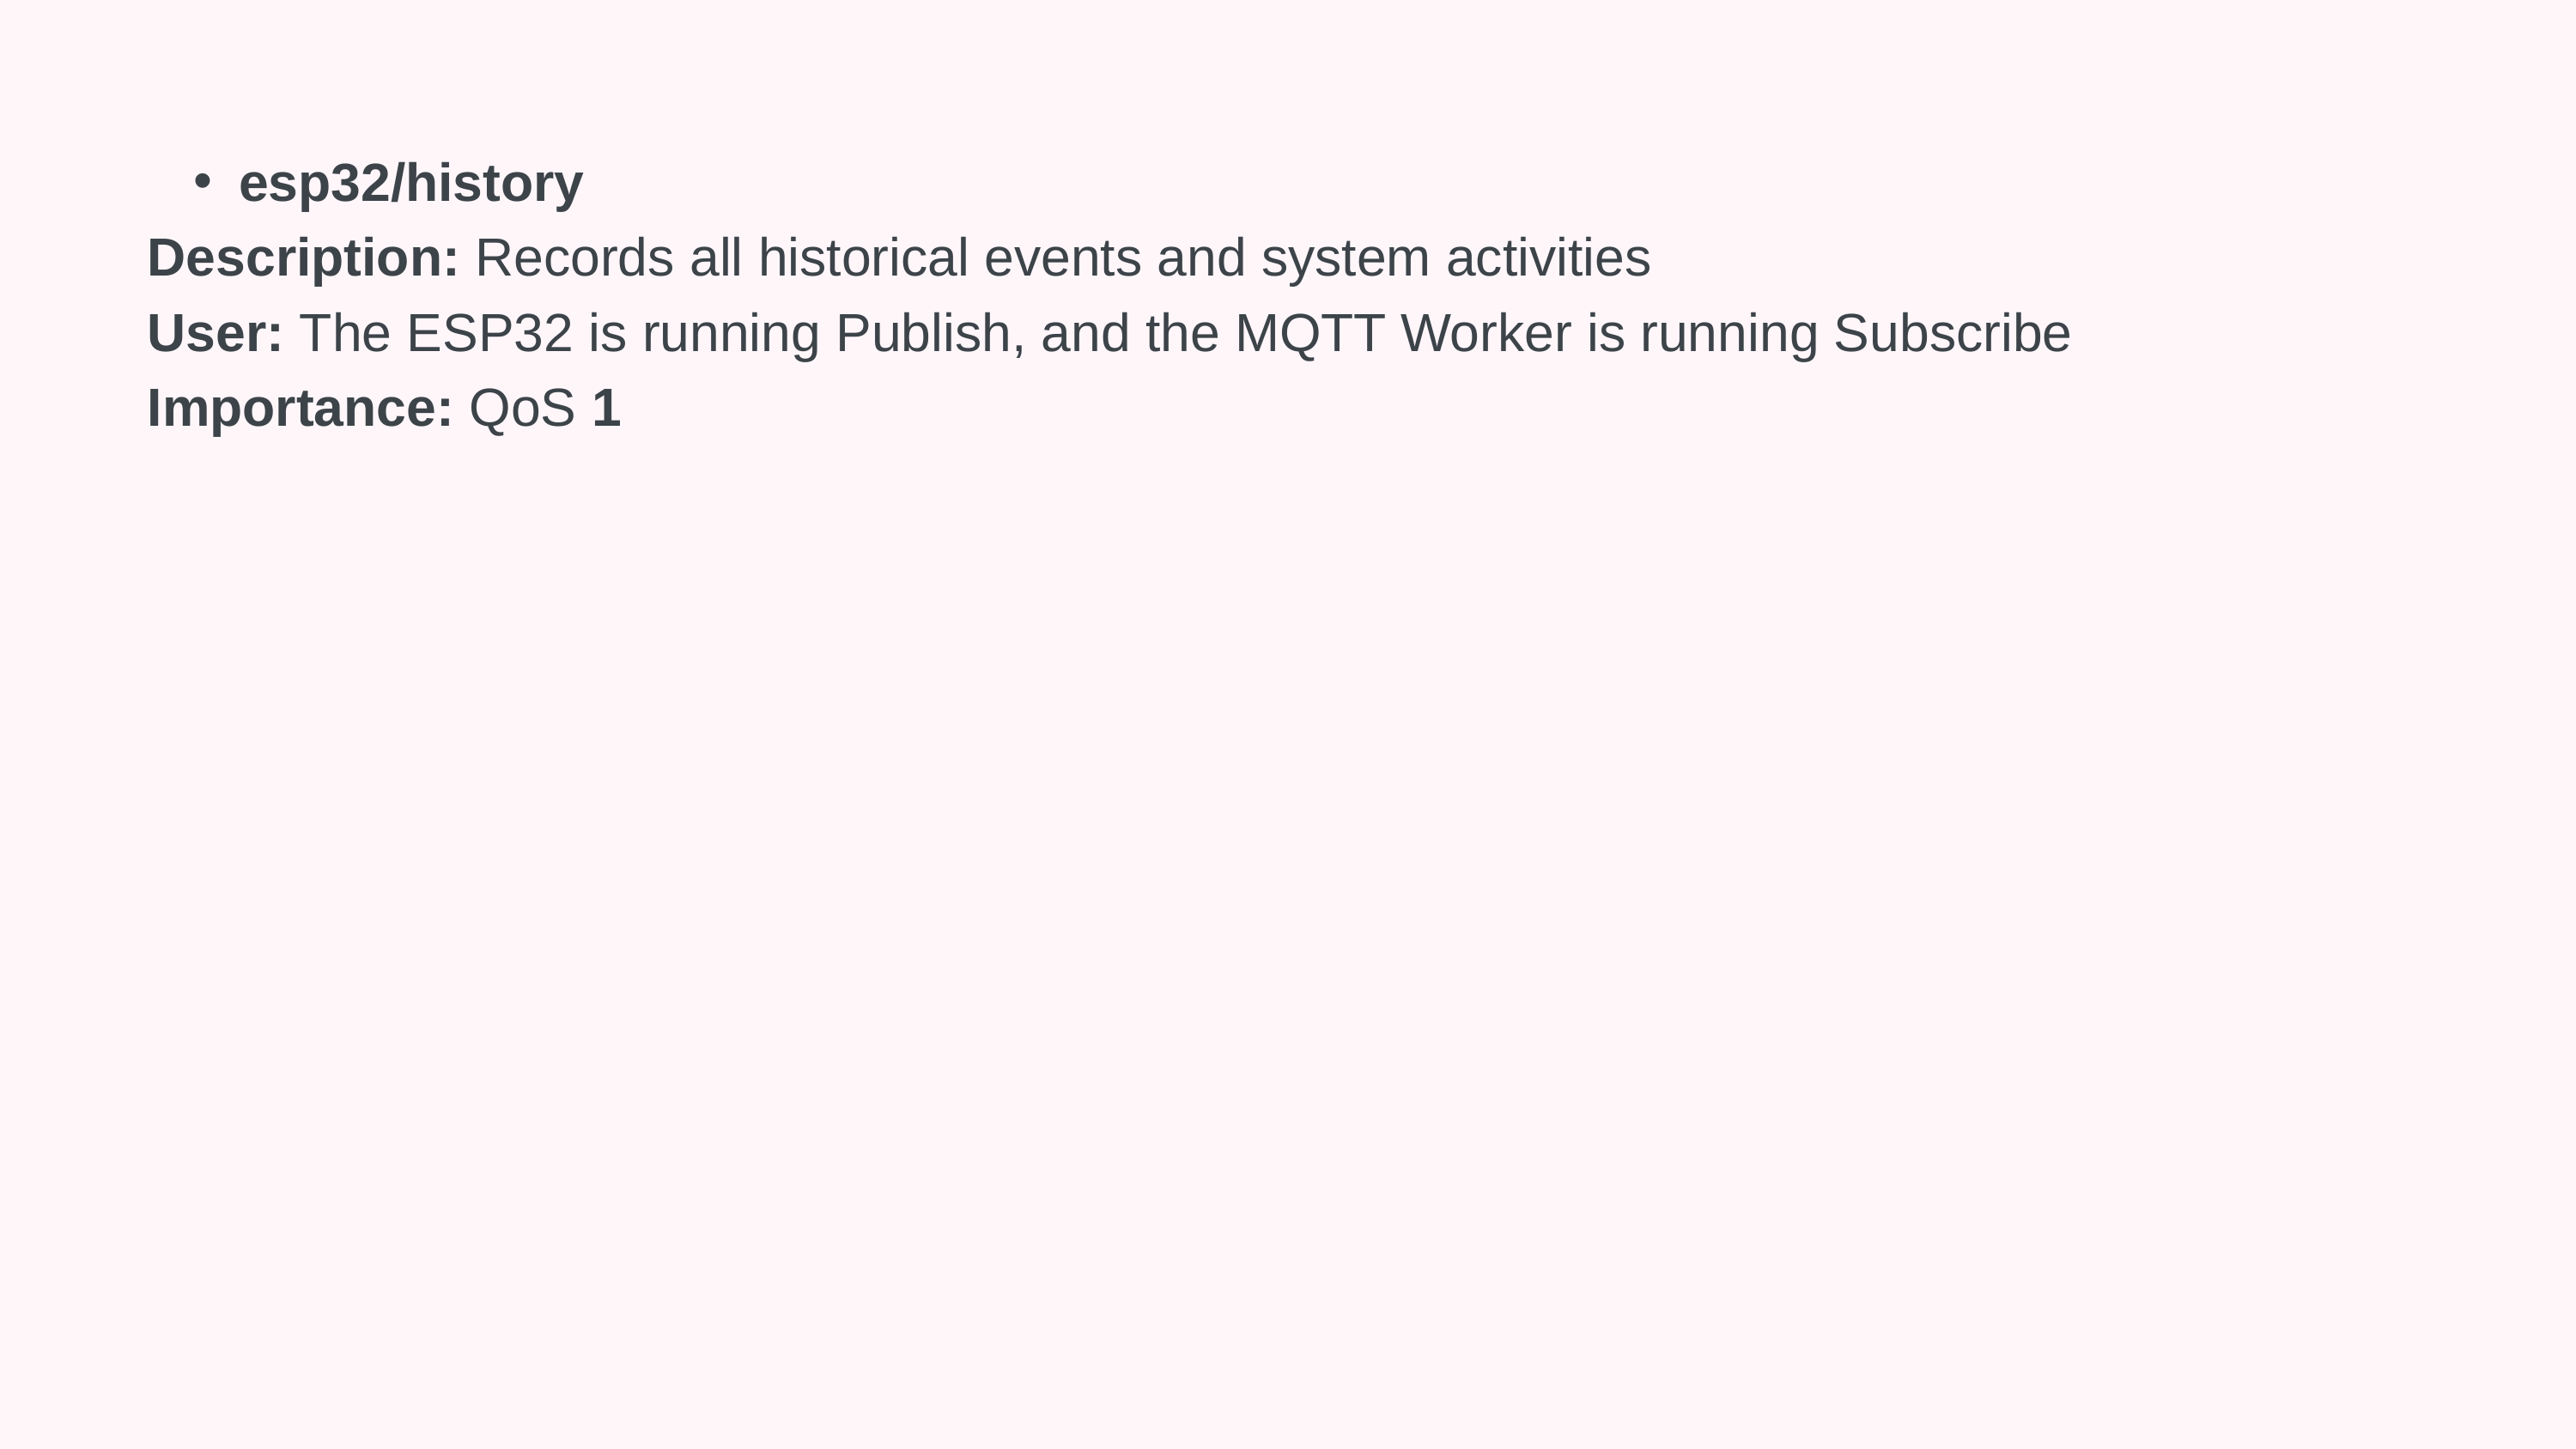

esp32/history
Description: Records all historical events and system activities
User: The ESP32 is running Publish, and the MQTT Worker is running Subscribe
Importance: QoS 1